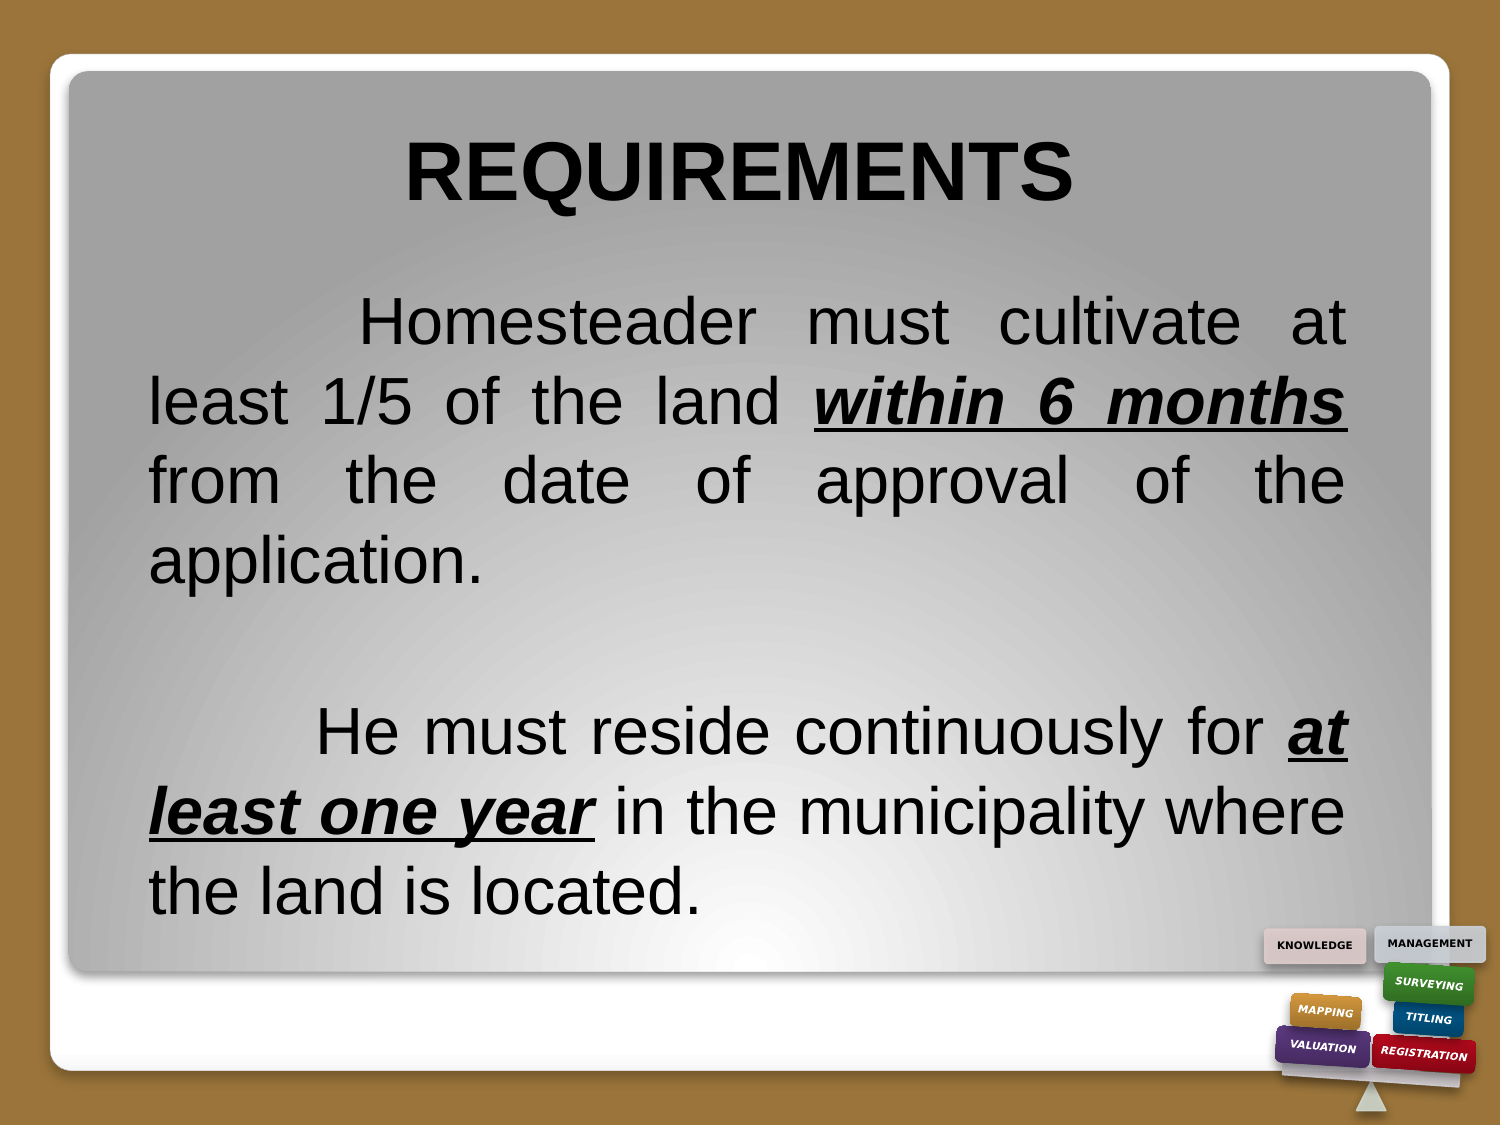

# REQUIREMENTS
  		Homesteader must cultivate at least 1/5 of the land within 6 months from the date of approval of the application.

    	He must reside continuously for at least one year in the municipality where the land is located.
KNOWLEDGE
MANAGEMENT
REGISTRATION
TITLING
SURVEYING
VALUATION
MAPPING